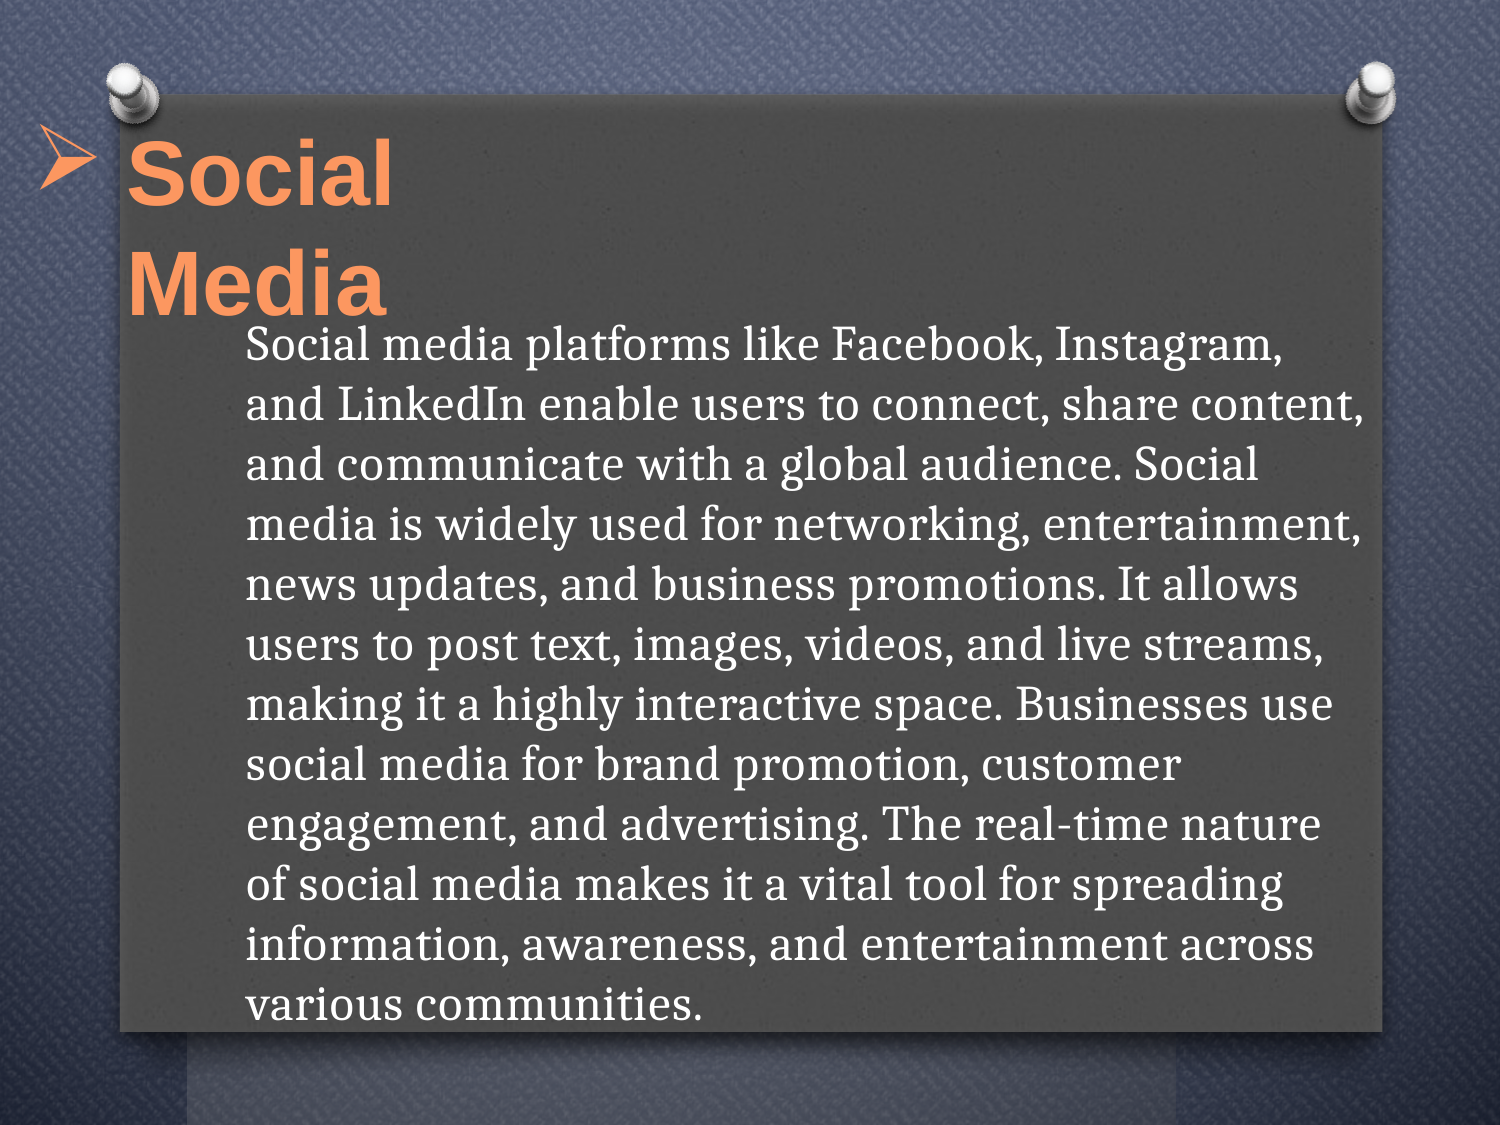

# Social Media
Social media platforms like Facebook, Instagram, and LinkedIn enable users to connect, share content, and communicate with a global audience. Social media is widely used for networking, entertainment, news updates, and business promotions. It allows users to post text, images, videos, and live streams, making it a highly interactive space. Businesses use social media for brand promotion, customer engagement, and advertising. The real-time nature of social media makes it a vital tool for spreading information, awareness, and entertainment across various communities.